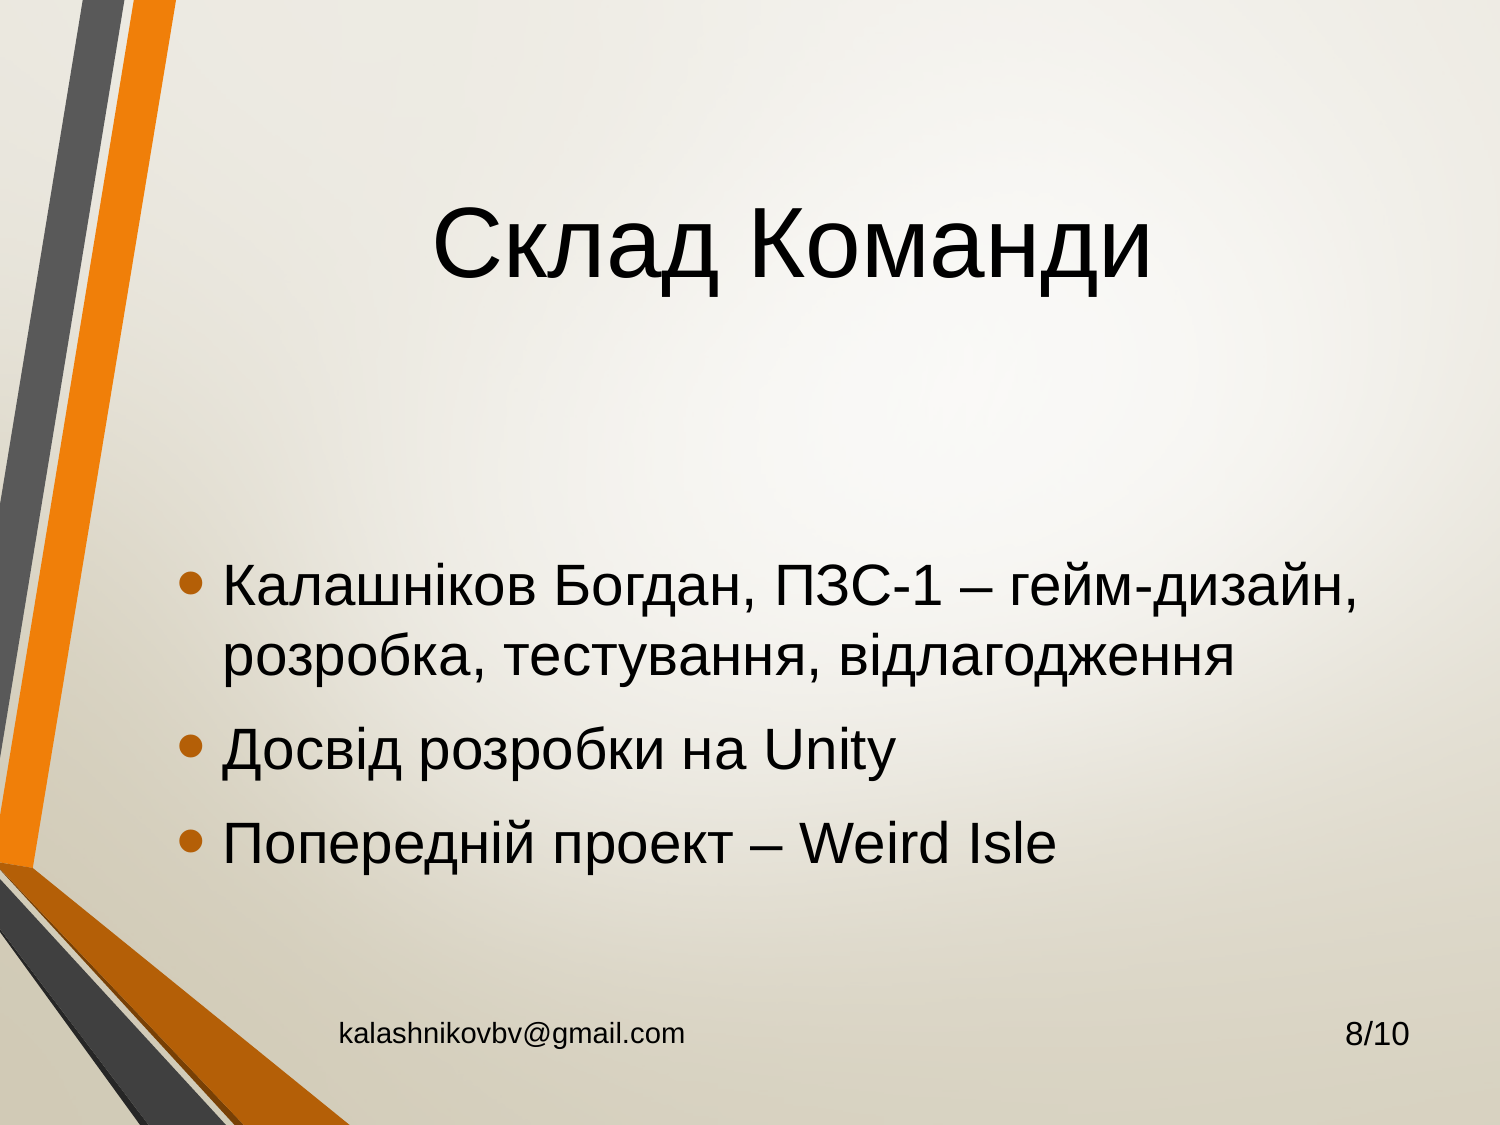

# Склад Команди
Калашніков Богдан, ПЗС-1 – гейм-дизайн, розробка, тестування, відлагодження
Досвід розробки на Unity
Попередній проект – Weird Isle
kalashnikovbv@gmail.com
8/10